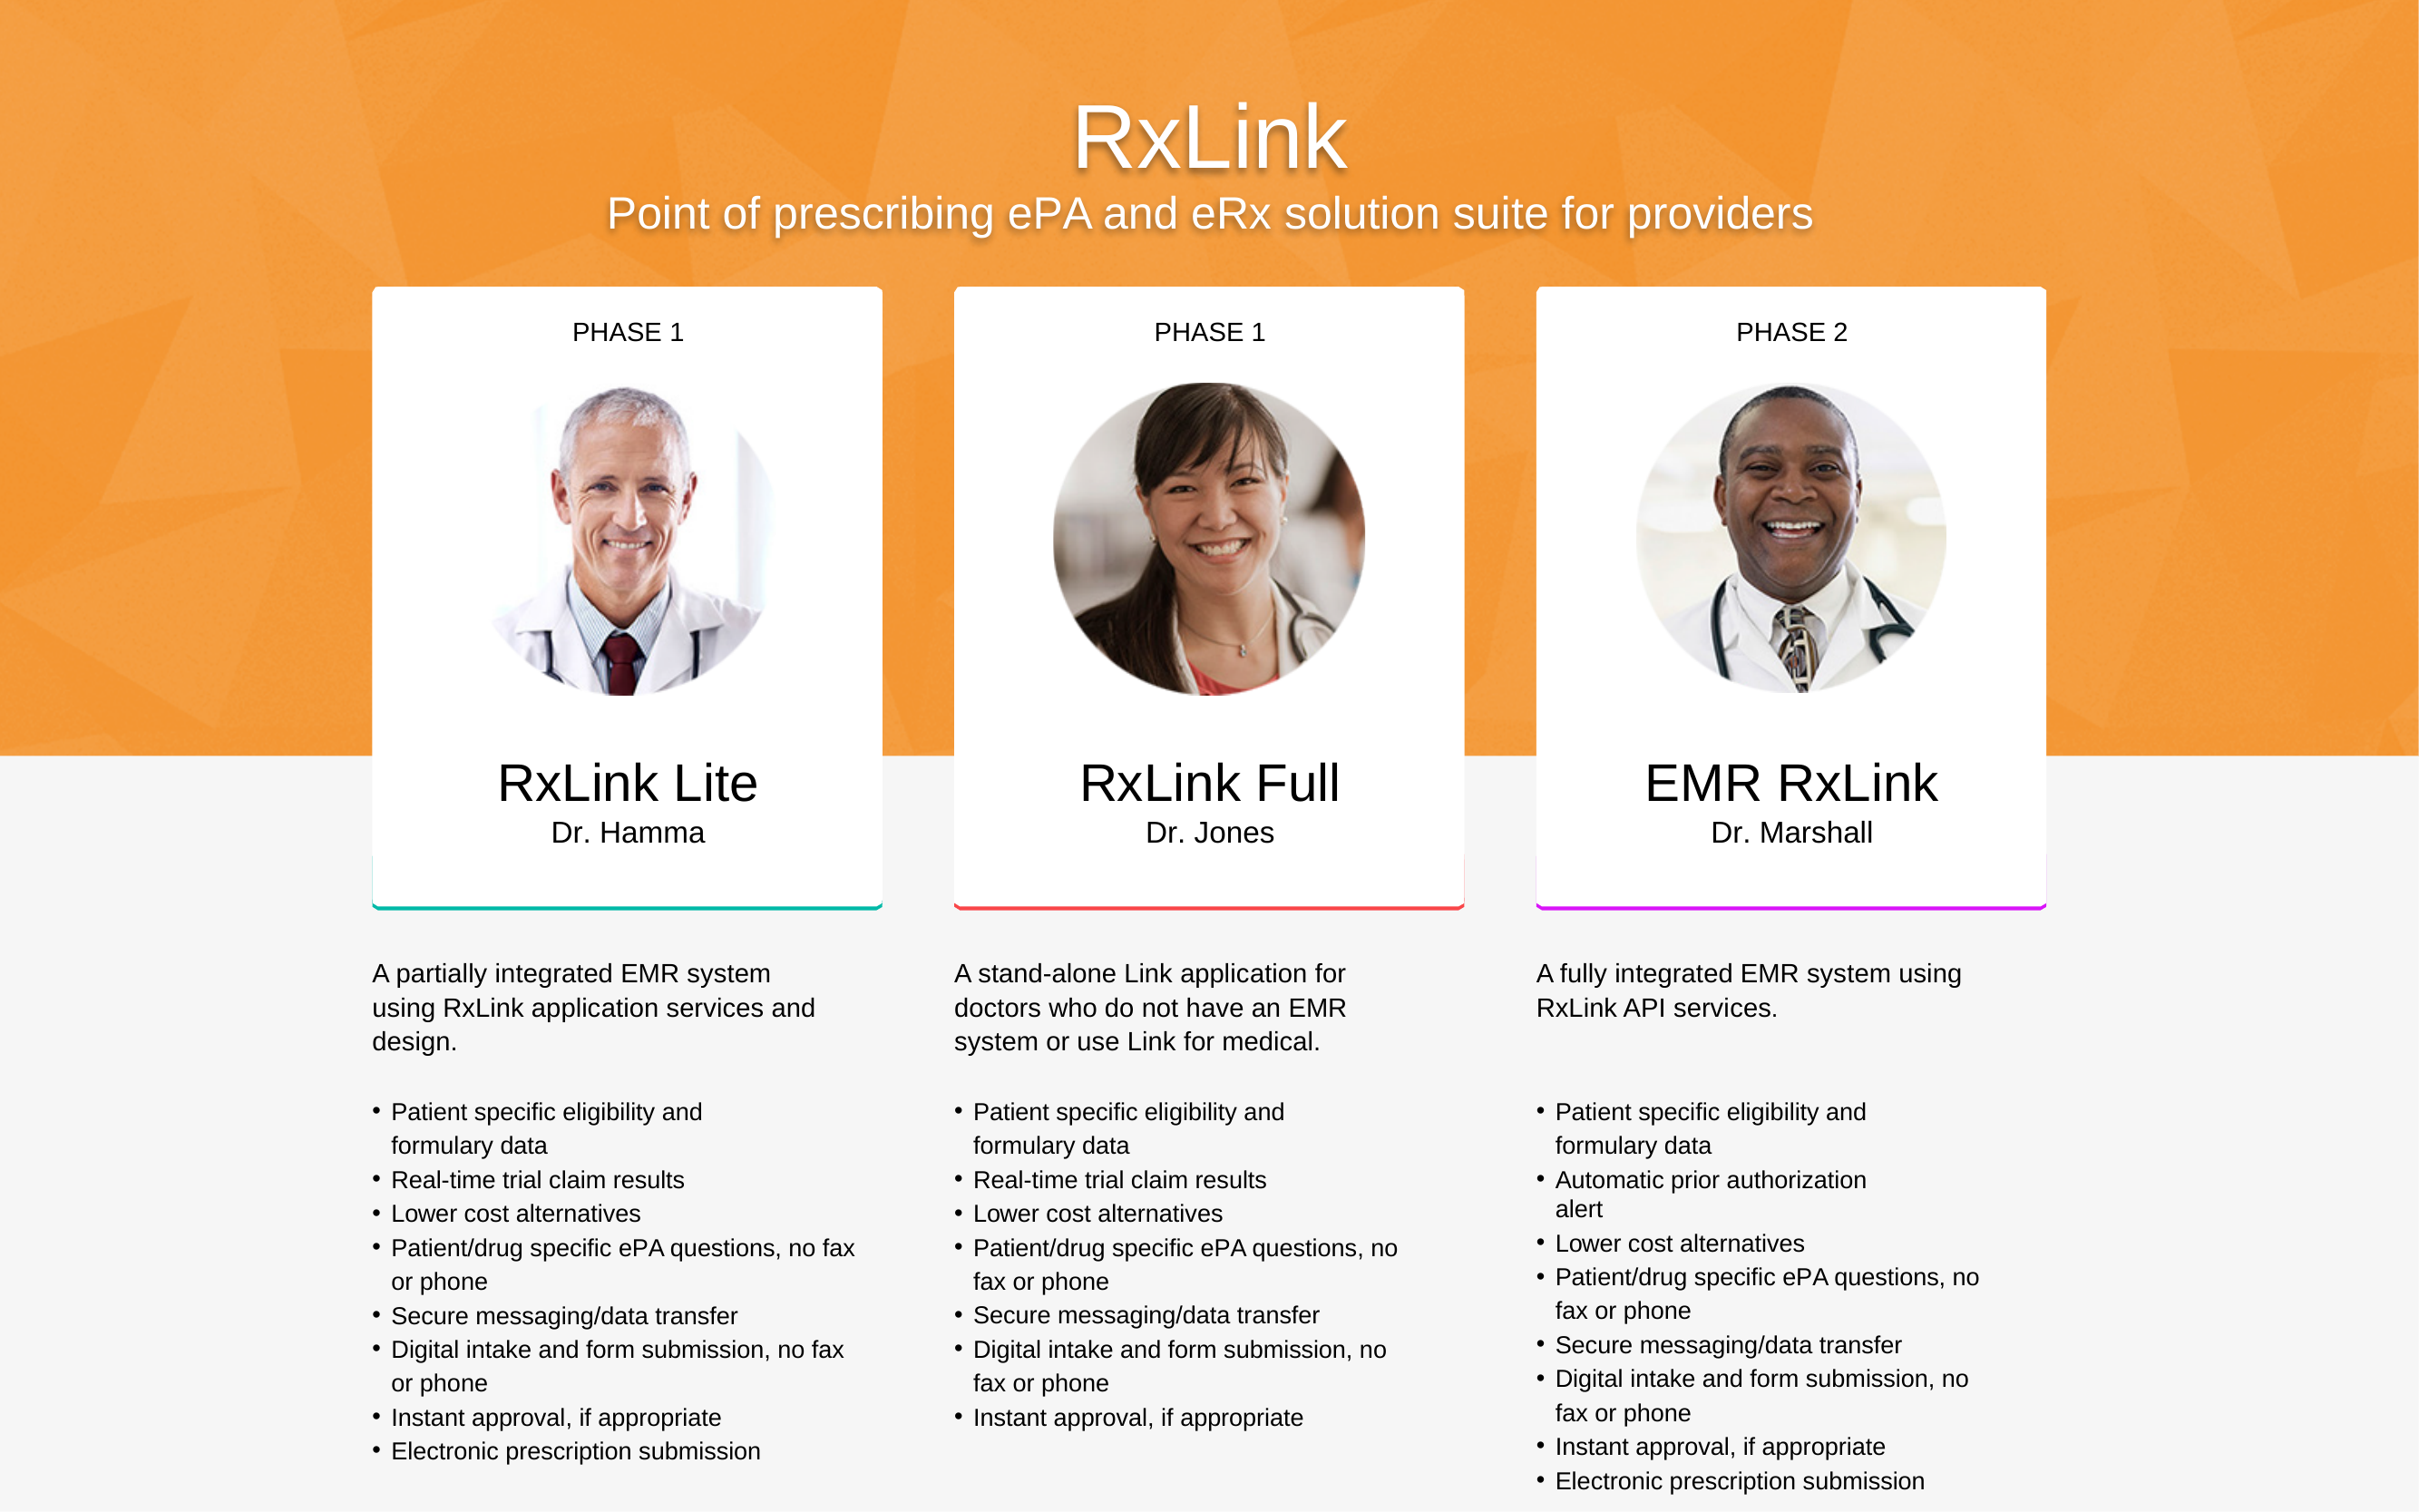

RxLink
Point of prescribing ePA and eRx solution suite for providers

PHASE 1
PHASE 1
PHASE 2

RxLink Lite
RxLink Full
EMR RxLink
Proprietary and Confidential. Do not distribute.

Dr. Hamma
Dr. Jones
Dr. Marshall

A partially integrated EMR system using RxLink application services and design.
A stand-alone Link application for doctors who do not have an EMR system or use Link for medical.
A fully integrated EMR system using RxLink API services.
Patient specific eligibility and formulary data
Real-time trial claim results
Lower cost alternatives
Patient/drug specific ePA questions, no fax or phone
Secure messaging/data transfer
Digital intake and form submission, no fax or phone
Instant approval, if appropriate
Electronic prescription submission
Patient specific eligibility and formulary data
Real-time trial claim results
Lower cost alternatives
Patient/drug specific ePA questions, no fax or phone
Secure messaging/data transfer
Digital intake and form submission, no fax or phone
Instant approval, if appropriate
Patient specific eligibility and formulary data
Automatic prior authorization alert
Lower cost alternatives
Patient/drug specific ePA questions, no fax or phone
Secure messaging/data transfer
Digital intake and form submission, no fax or phone
Instant approval, if appropriate
Electronic prescription submission